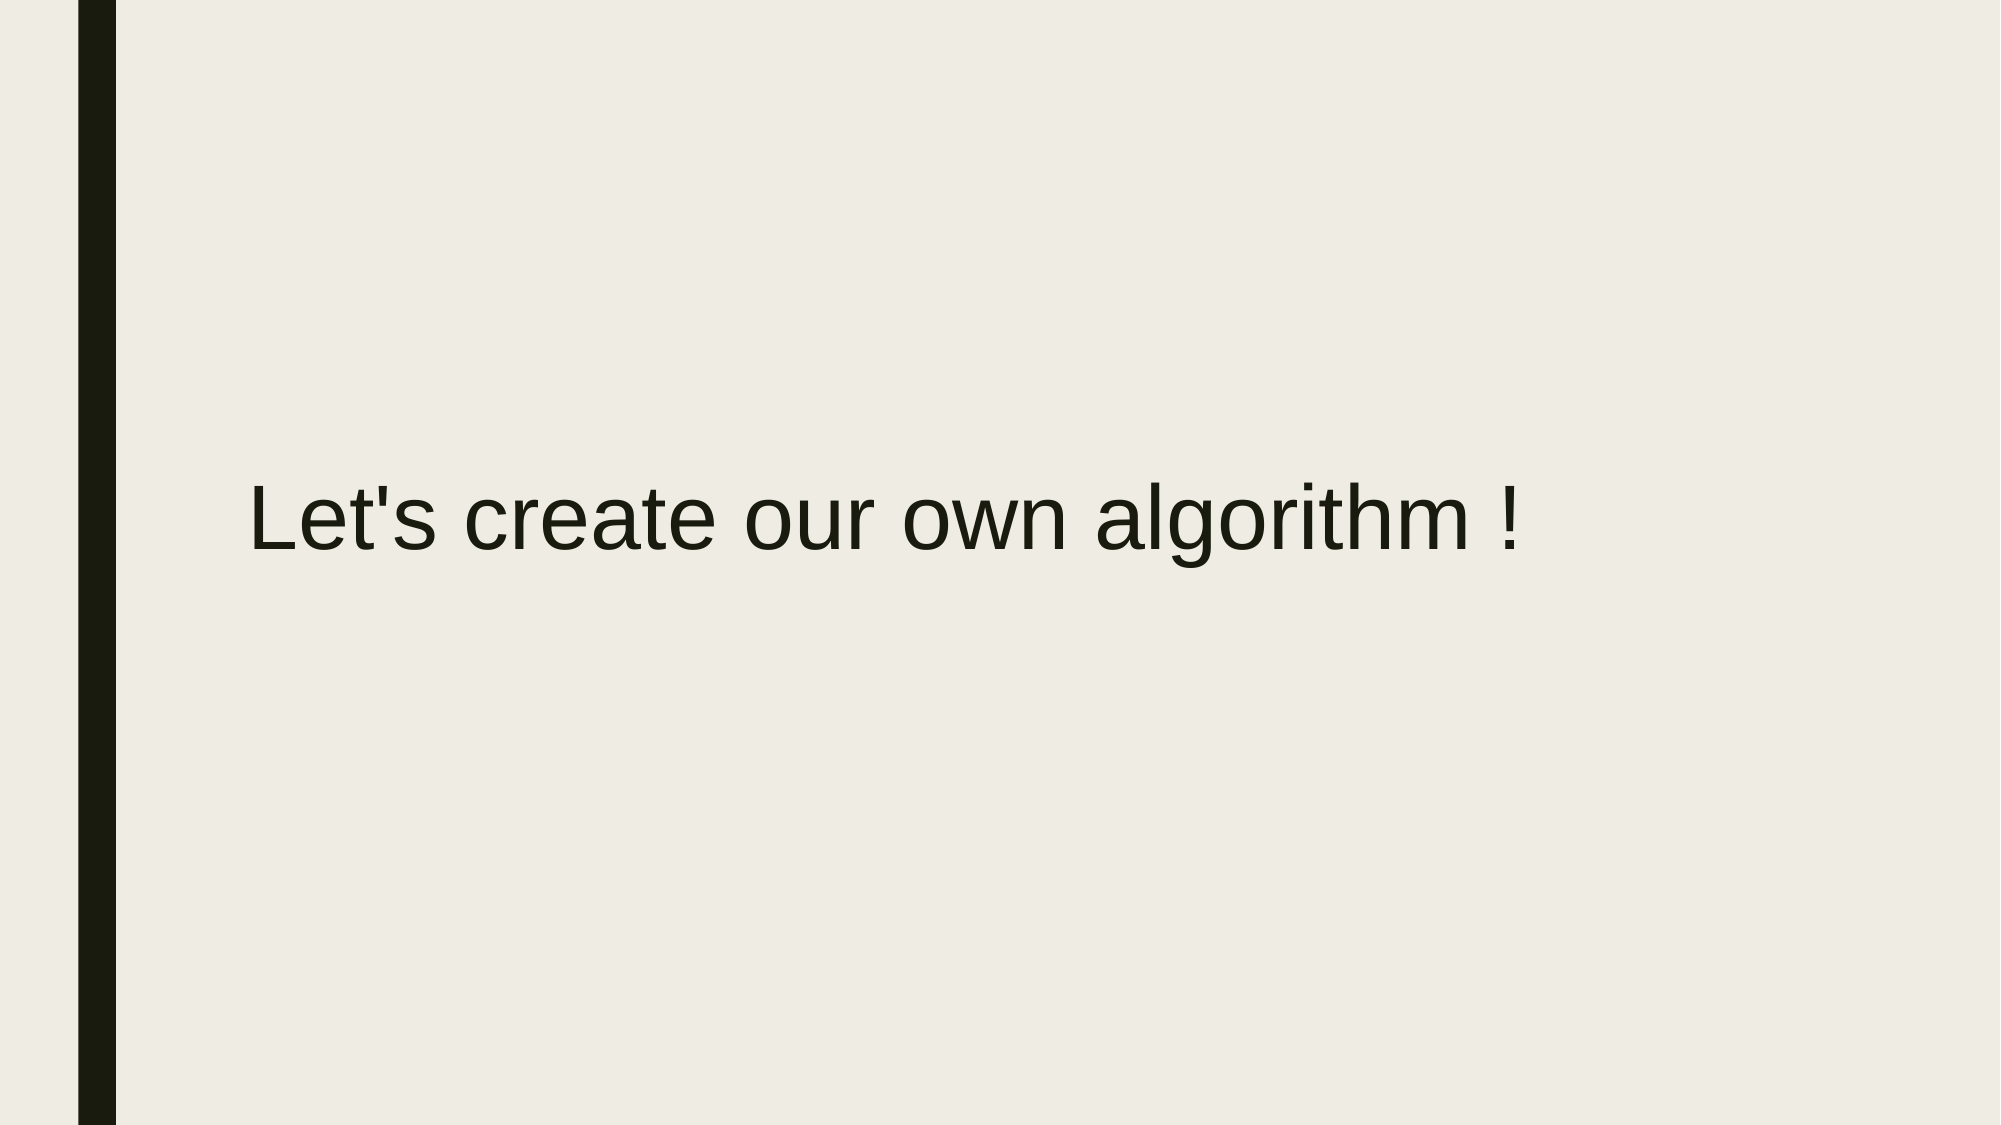

# Let's create our own algorithm !